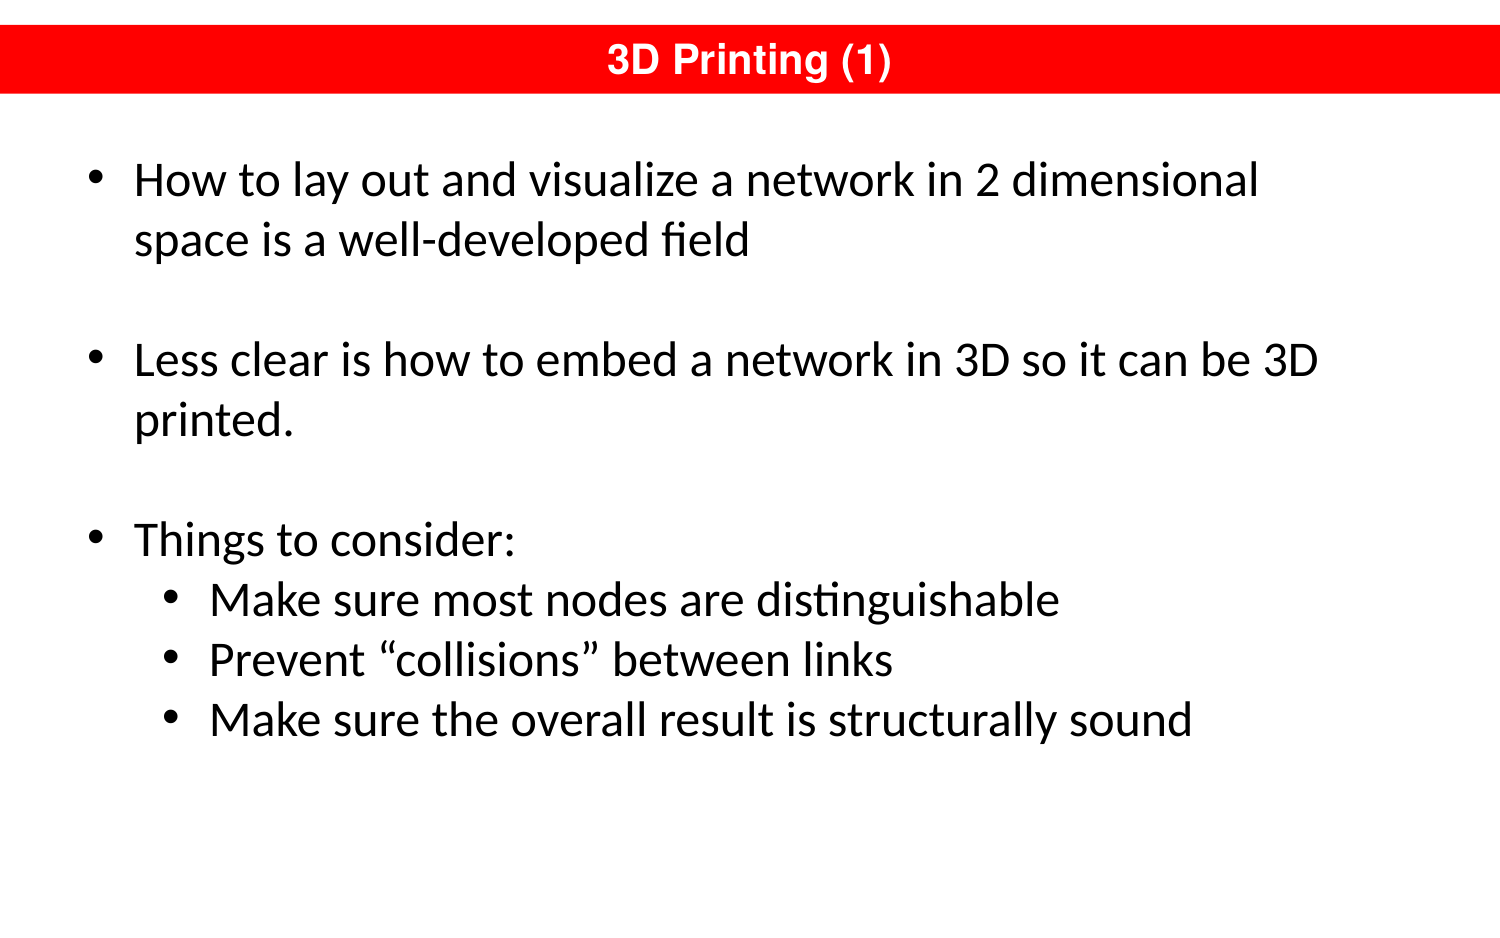

3D Printing (1)

How to lay out and visualize a network in 2 dimensional space is a well-developed field

Less clear is how to embed a network in 3D so it can be 3D printed.

Things to consider:
Make sure most nodes are distinguishable
Prevent “collisions” between links
Make sure the overall result is structurally sound